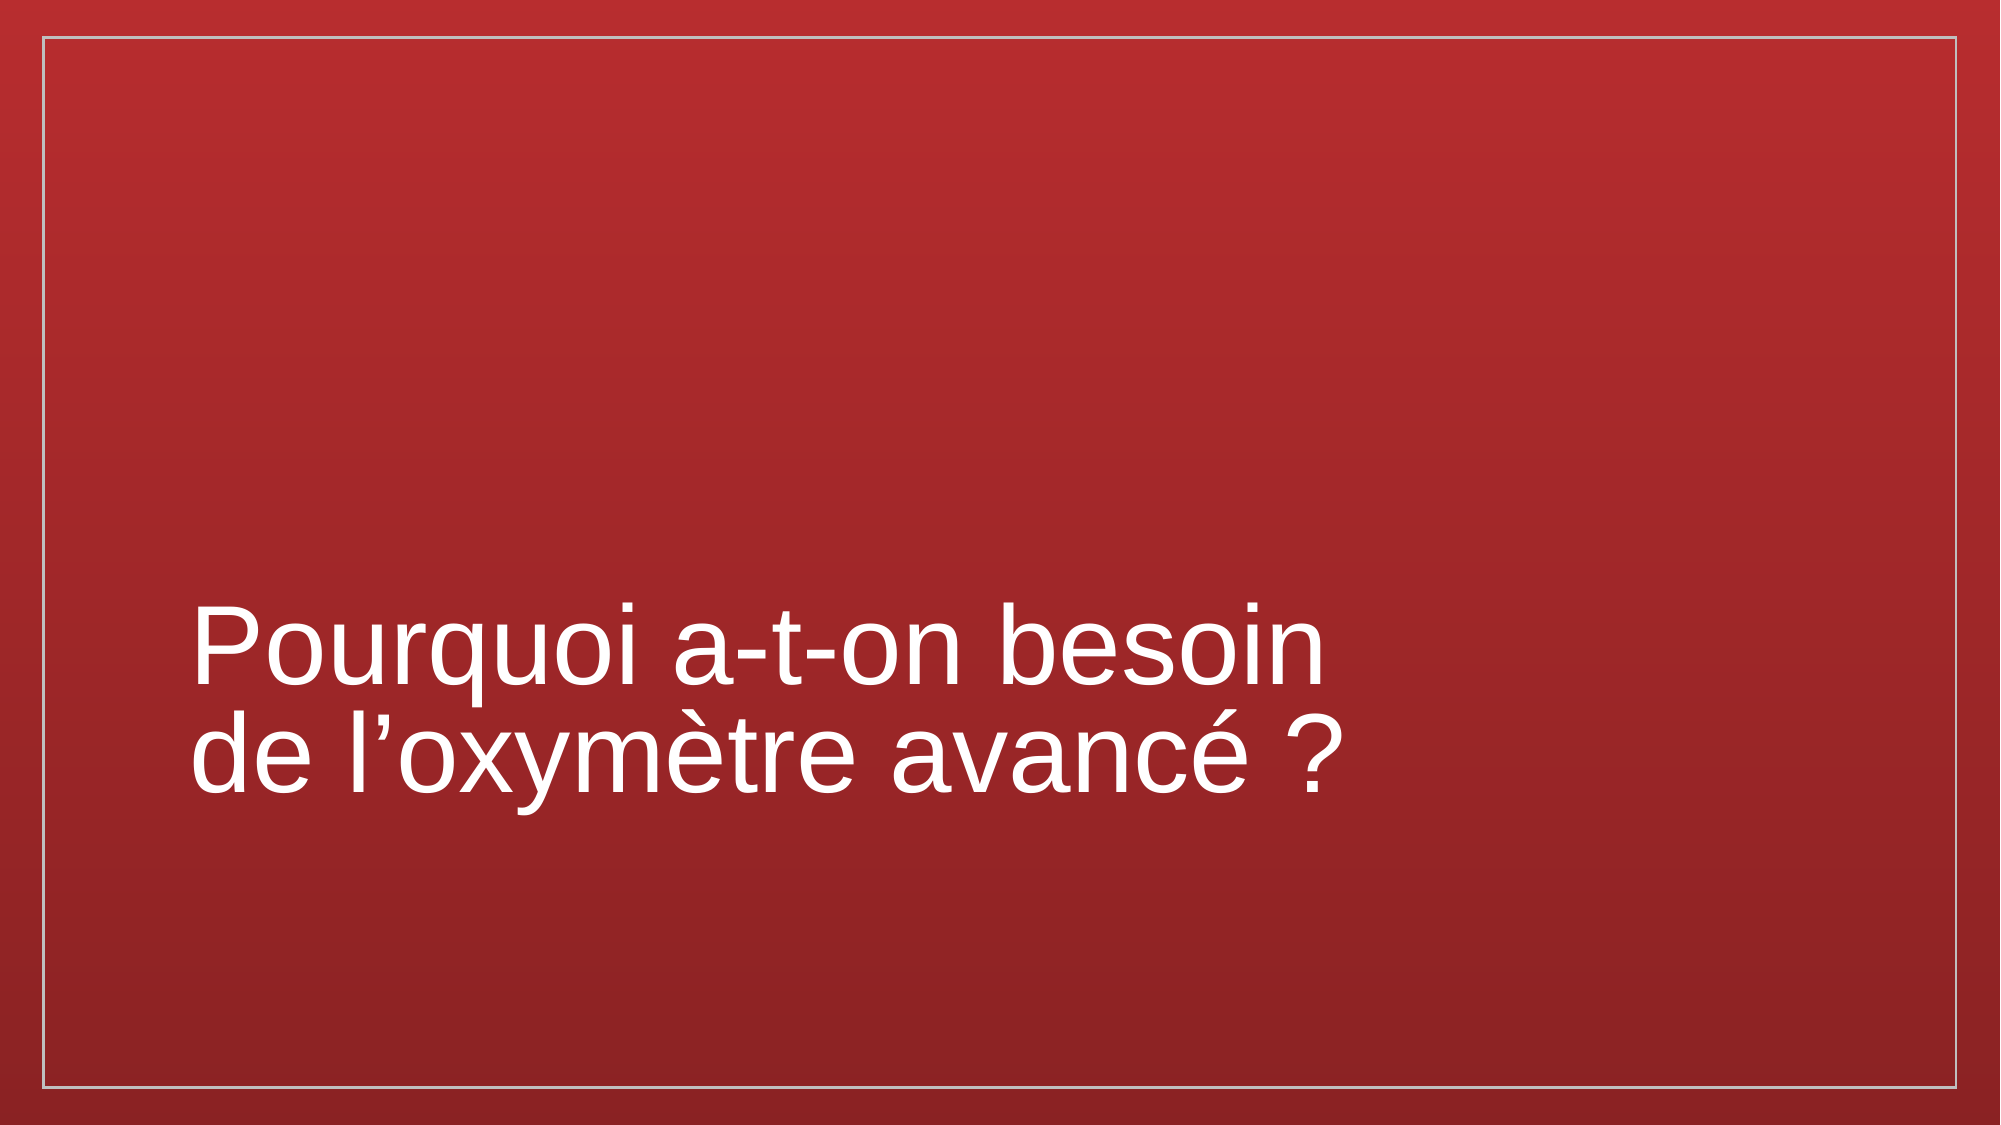

# Pourquoi a-t-on besoin de l’oxymètre avancé ?